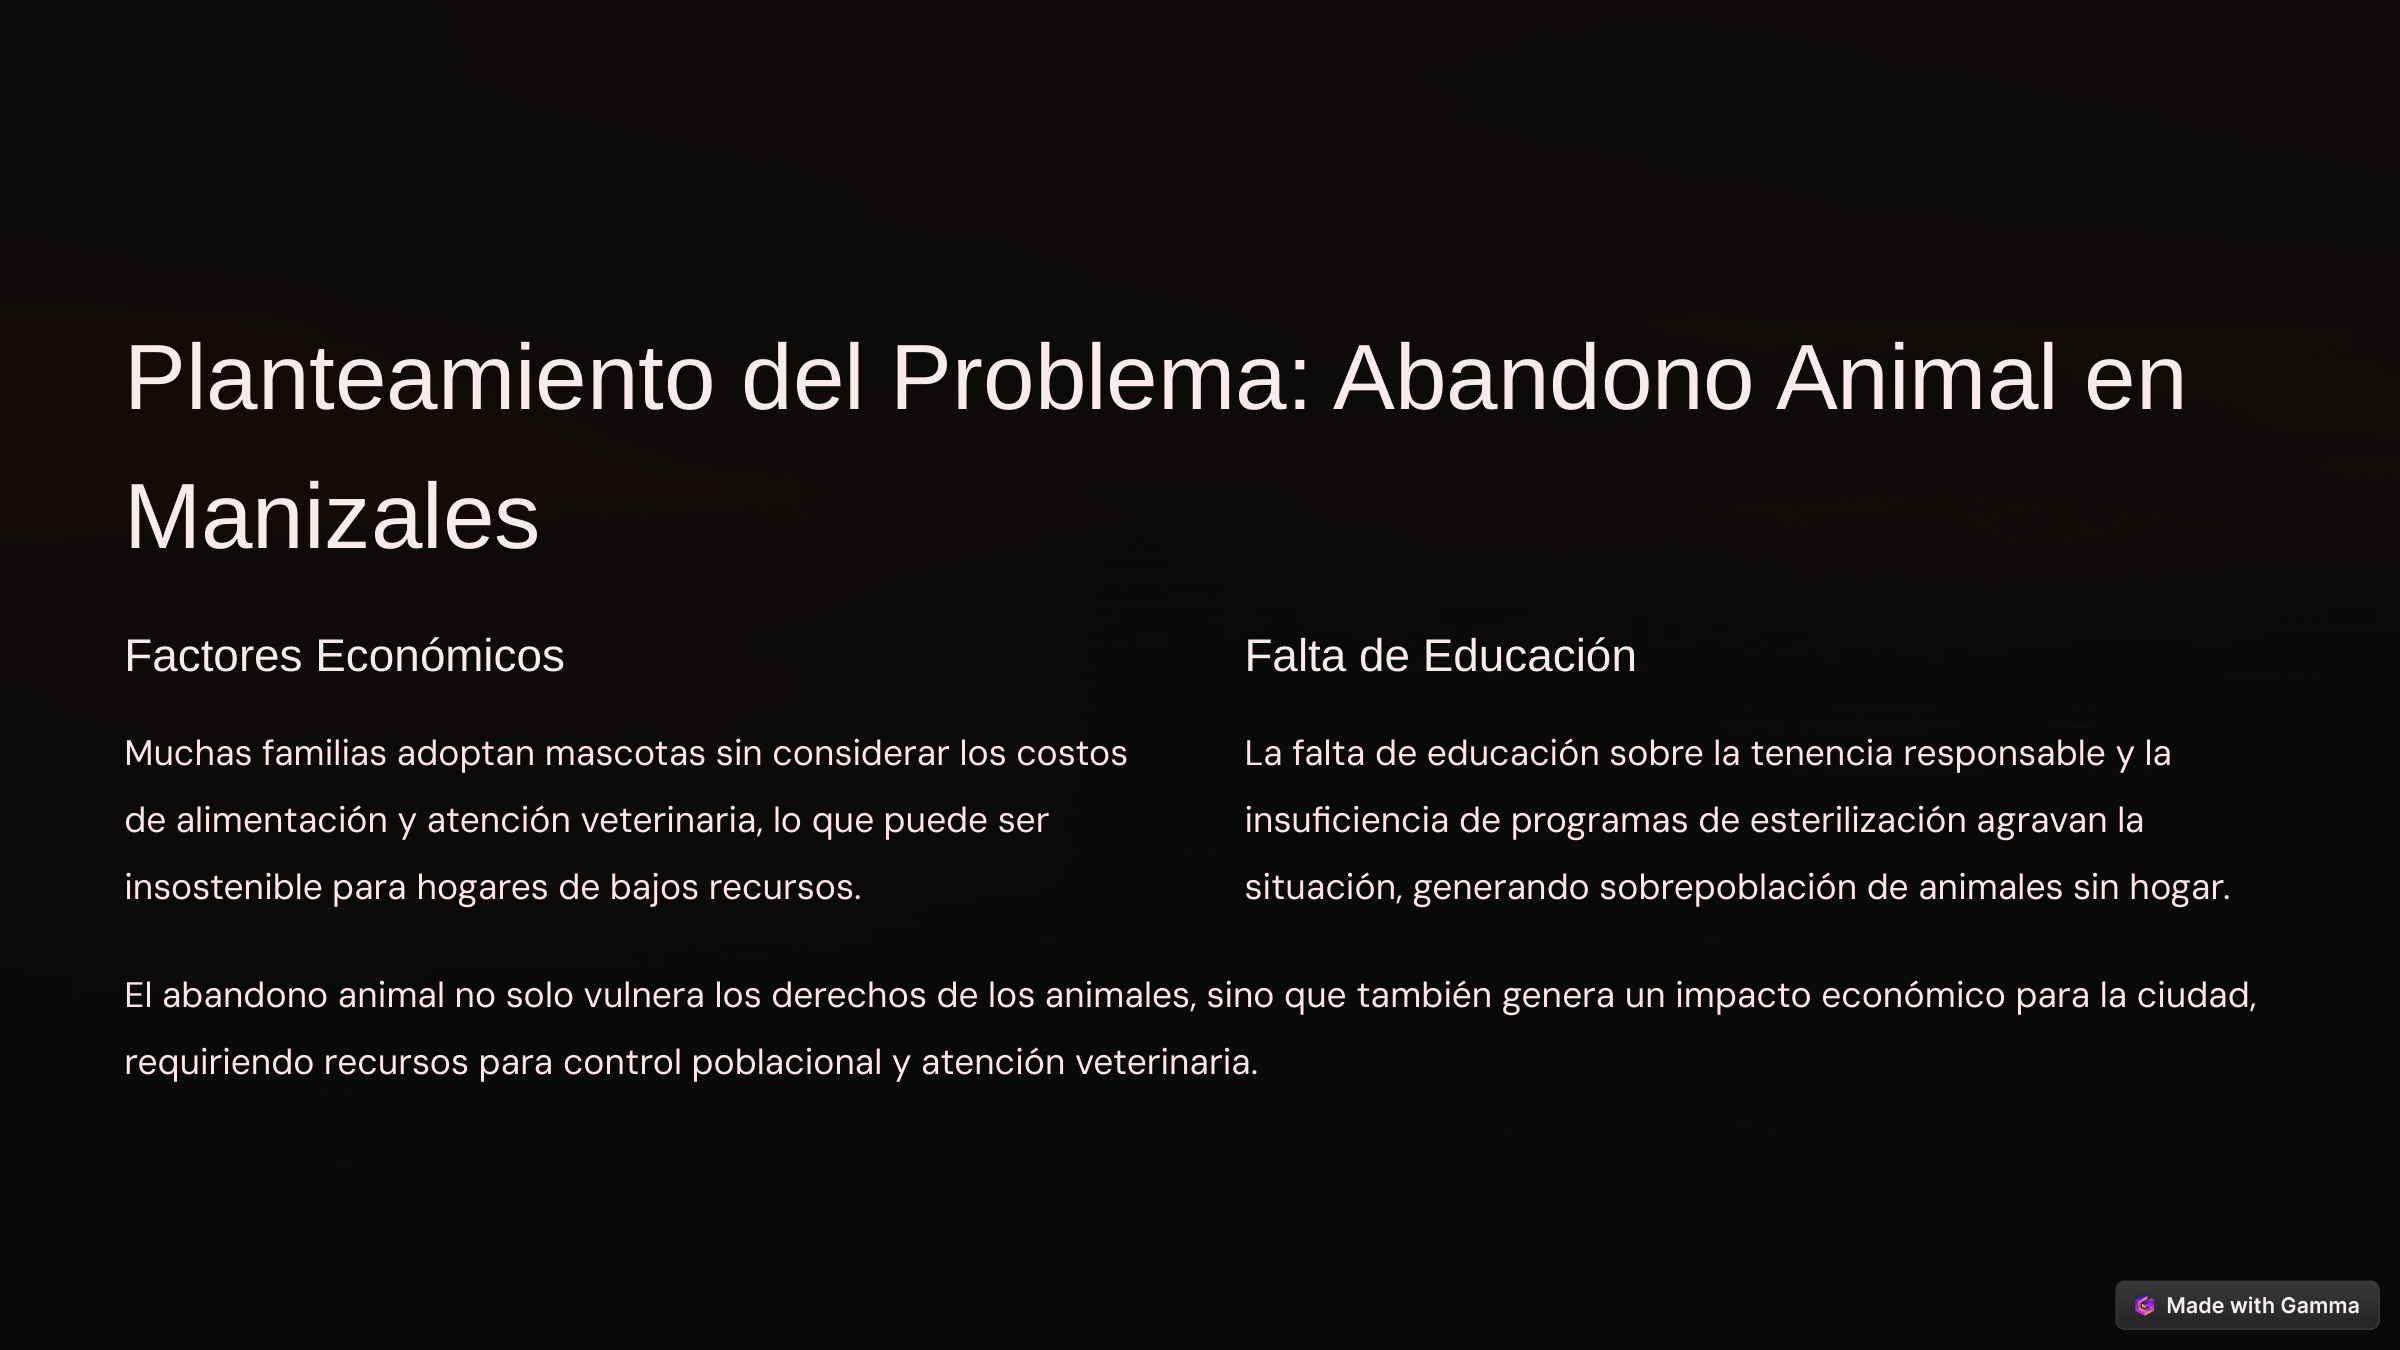

Planteamiento del Problema: Abandono Animal en Manizales
Factores Económicos
Falta de Educación
Muchas familias adoptan mascotas sin considerar los costos de alimentación y atención veterinaria, lo que puede ser insostenible para hogares de bajos recursos.
La falta de educación sobre la tenencia responsable y la insuficiencia de programas de esterilización agravan la situación, generando sobrepoblación de animales sin hogar.
El abandono animal no solo vulnera los derechos de los animales, sino que también genera un impacto económico para la ciudad, requiriendo recursos para control poblacional y atención veterinaria.